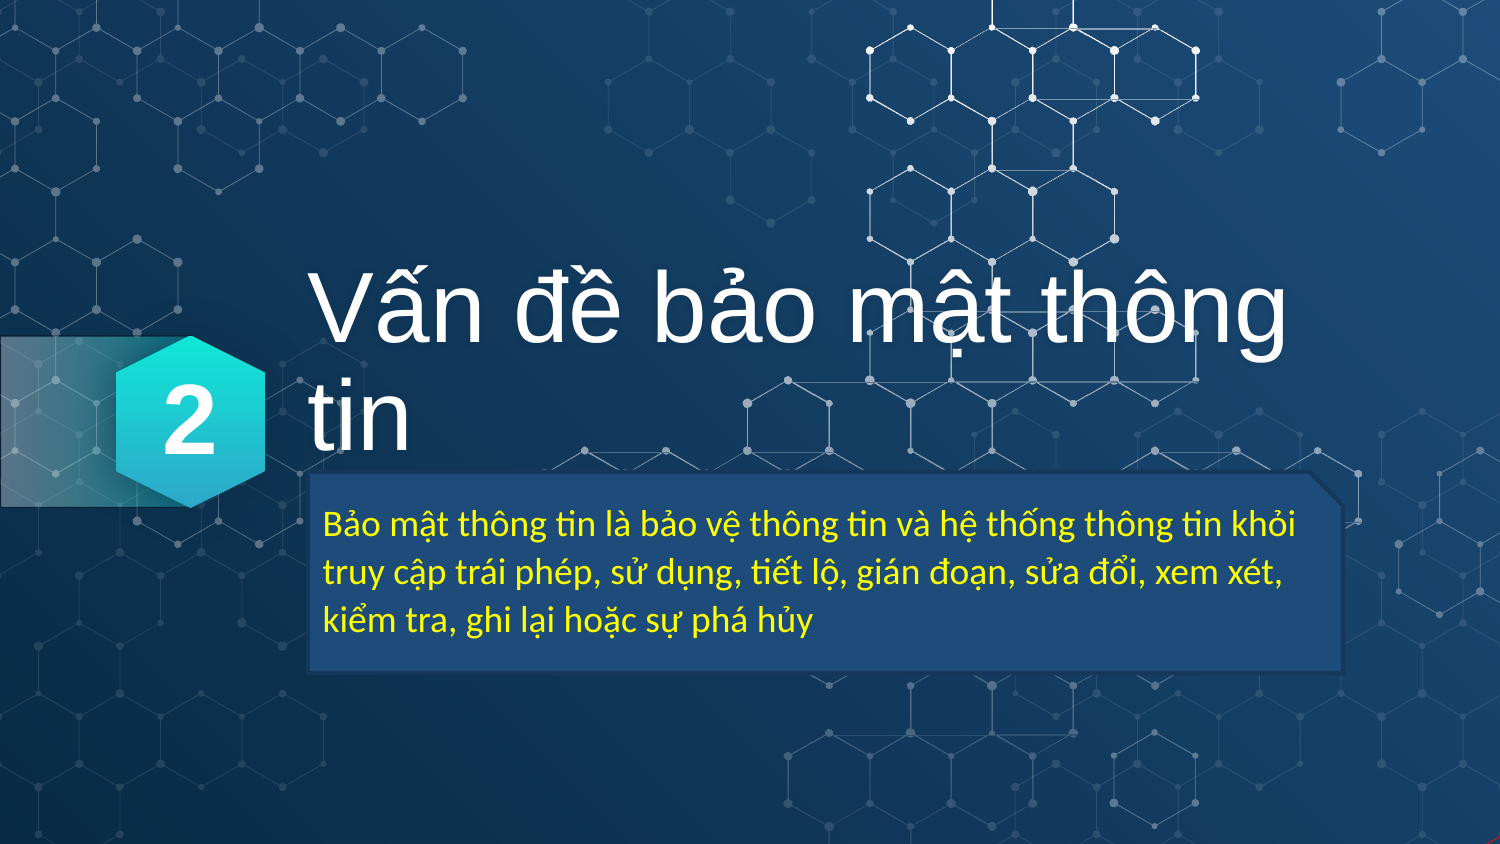

2
# Vấn đề bảo mật thông tin
Bảo mật thông tin là bảo vệ thông tin và hệ thống thông tin khỏi truy cập trái phép, sử dụng, tiết lộ, gián đoạn, sửa đổi, xem xét, kiểm tra, ghi lại hoặc sự phá hủy